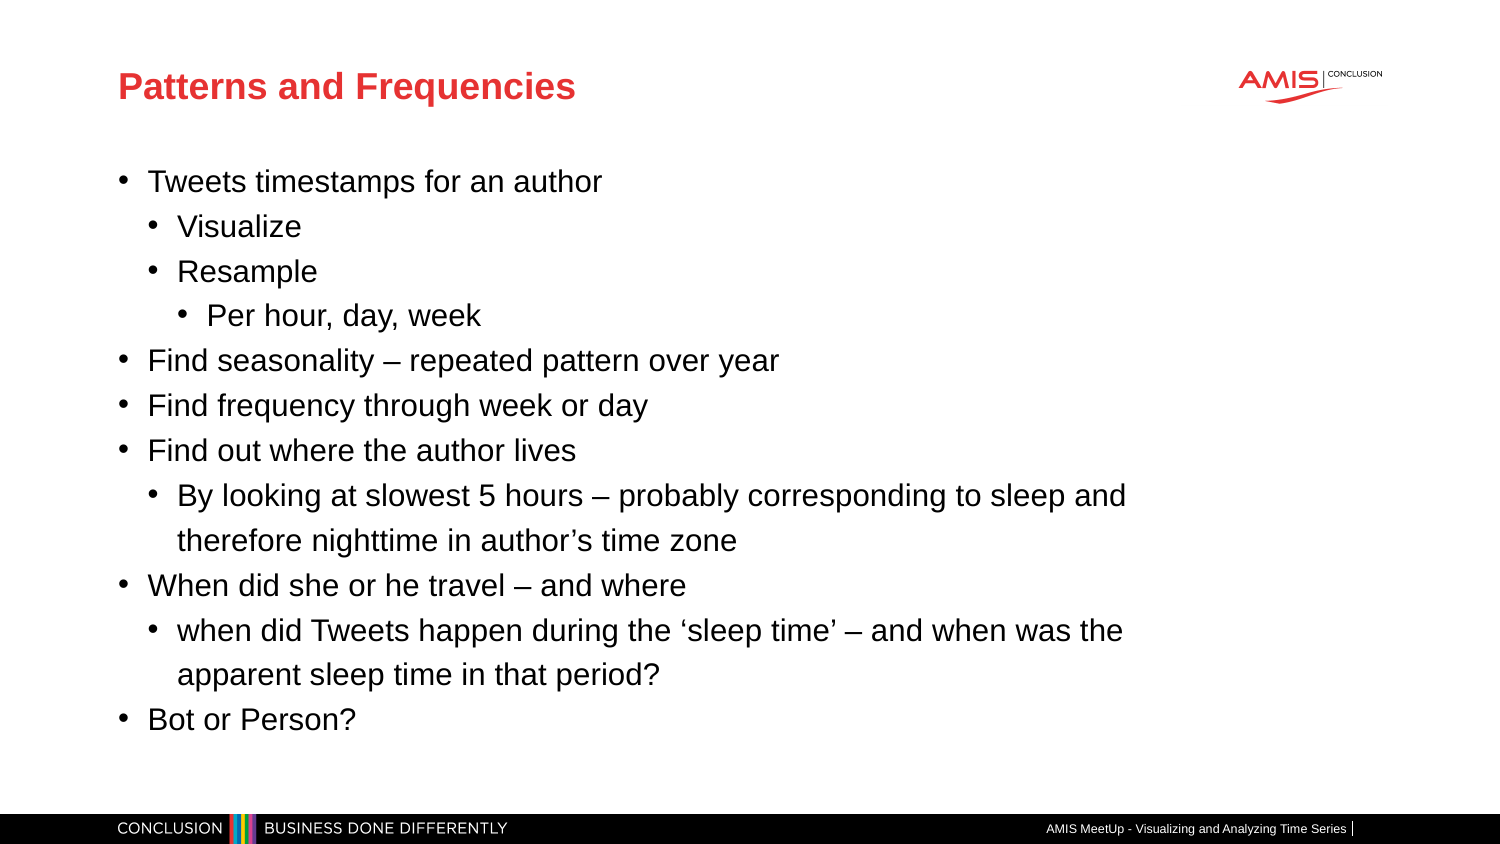

# Patterns and Frequencies
Tweets timestamps for an author
Visualize
Resample
Per hour, day, week
Find seasonality – repeated pattern over year
Find frequency through week or day
Find out where the author lives
By looking at slowest 5 hours – probably corresponding to sleep and therefore nighttime in author’s time zone
When did she or he travel – and where
when did Tweets happen during the ‘sleep time’ – and when was the apparent sleep time in that period?
Bot or Person?
AMIS MeetUp - Visualizing and Analyzing Time Series